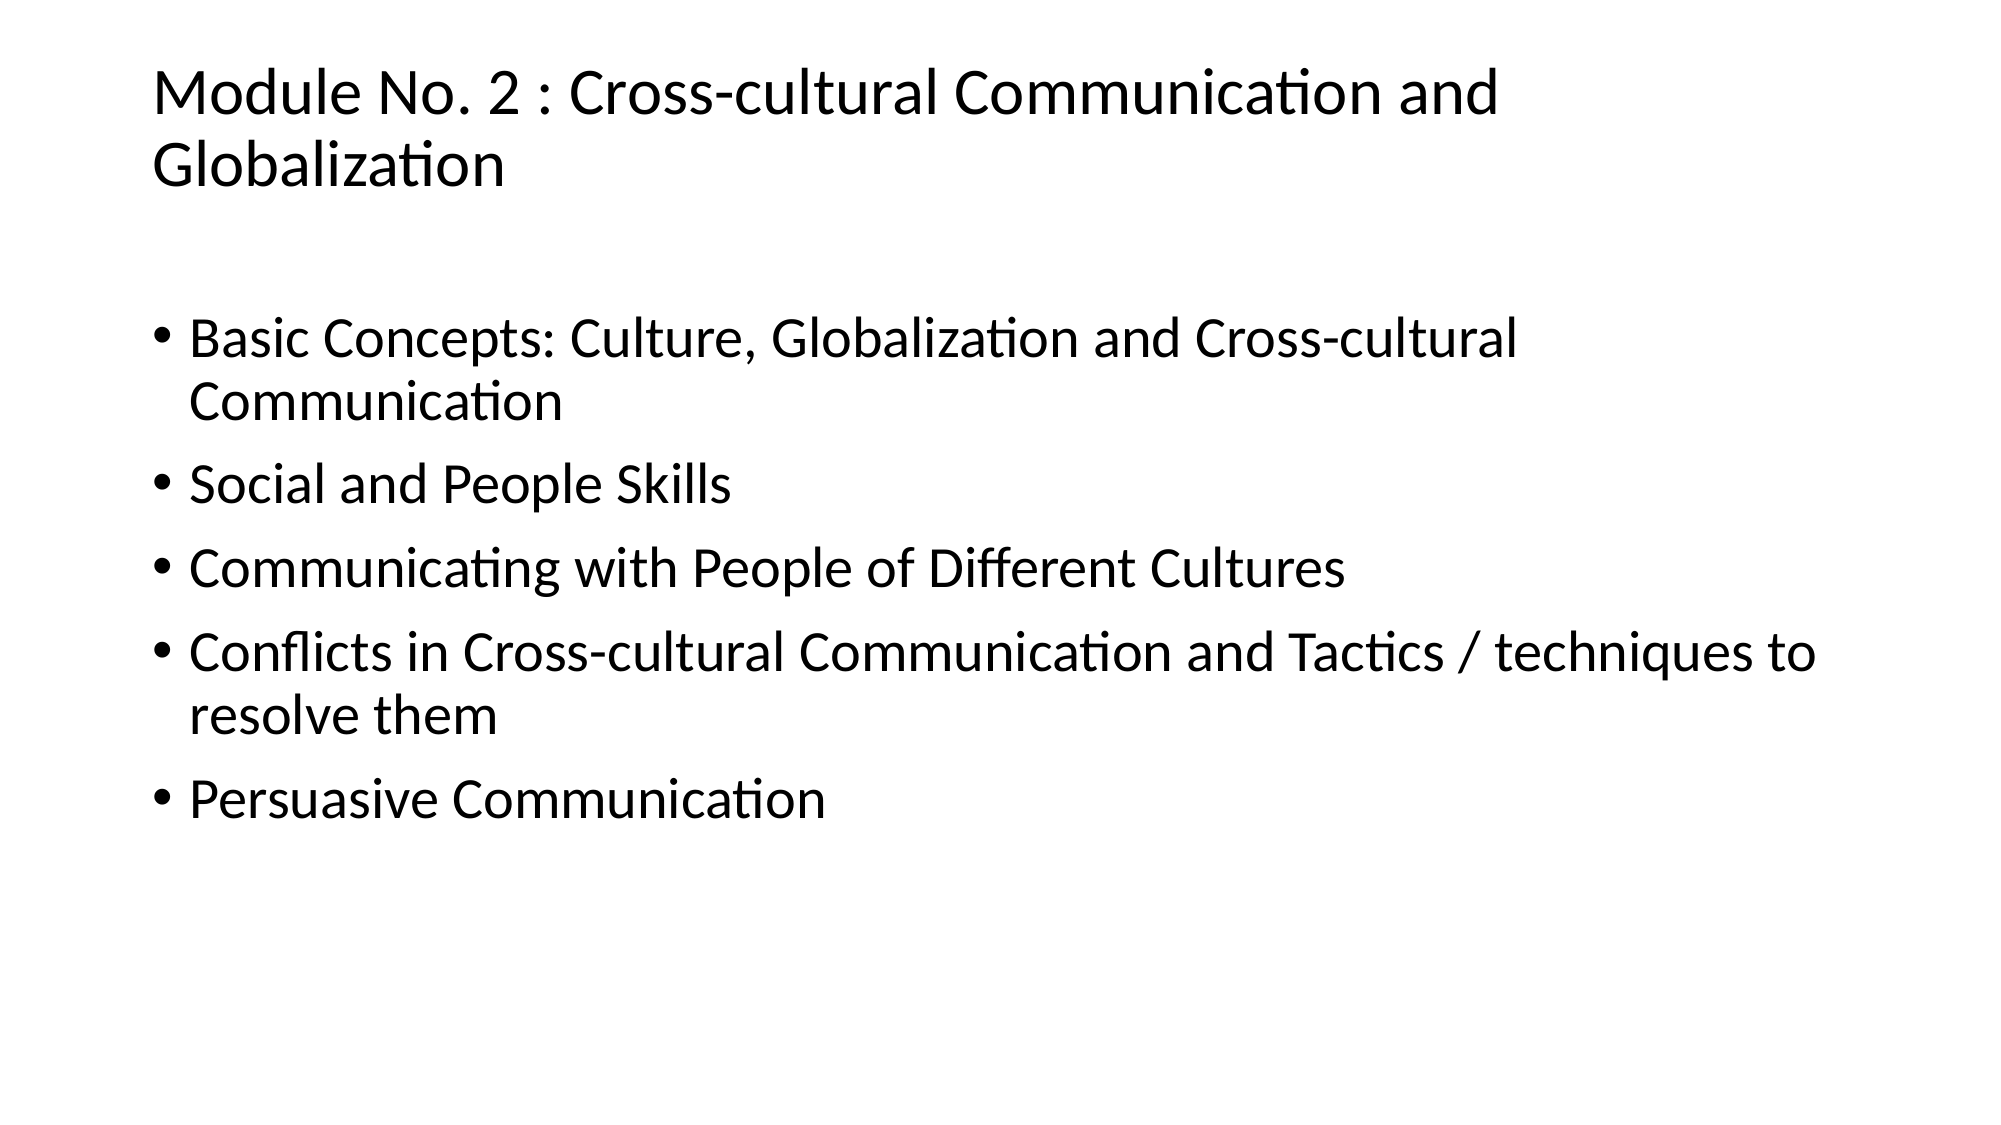

# Module No. 2 : Cross-cultural Communication and Globalization
Basic Concepts: Culture, Globalization and Cross-cultural Communication
Social and People Skills
Communicating with People of Different Cultures
Conflicts in Cross-cultural Communication and Tactics / techniques to resolve them
Persuasive Communication